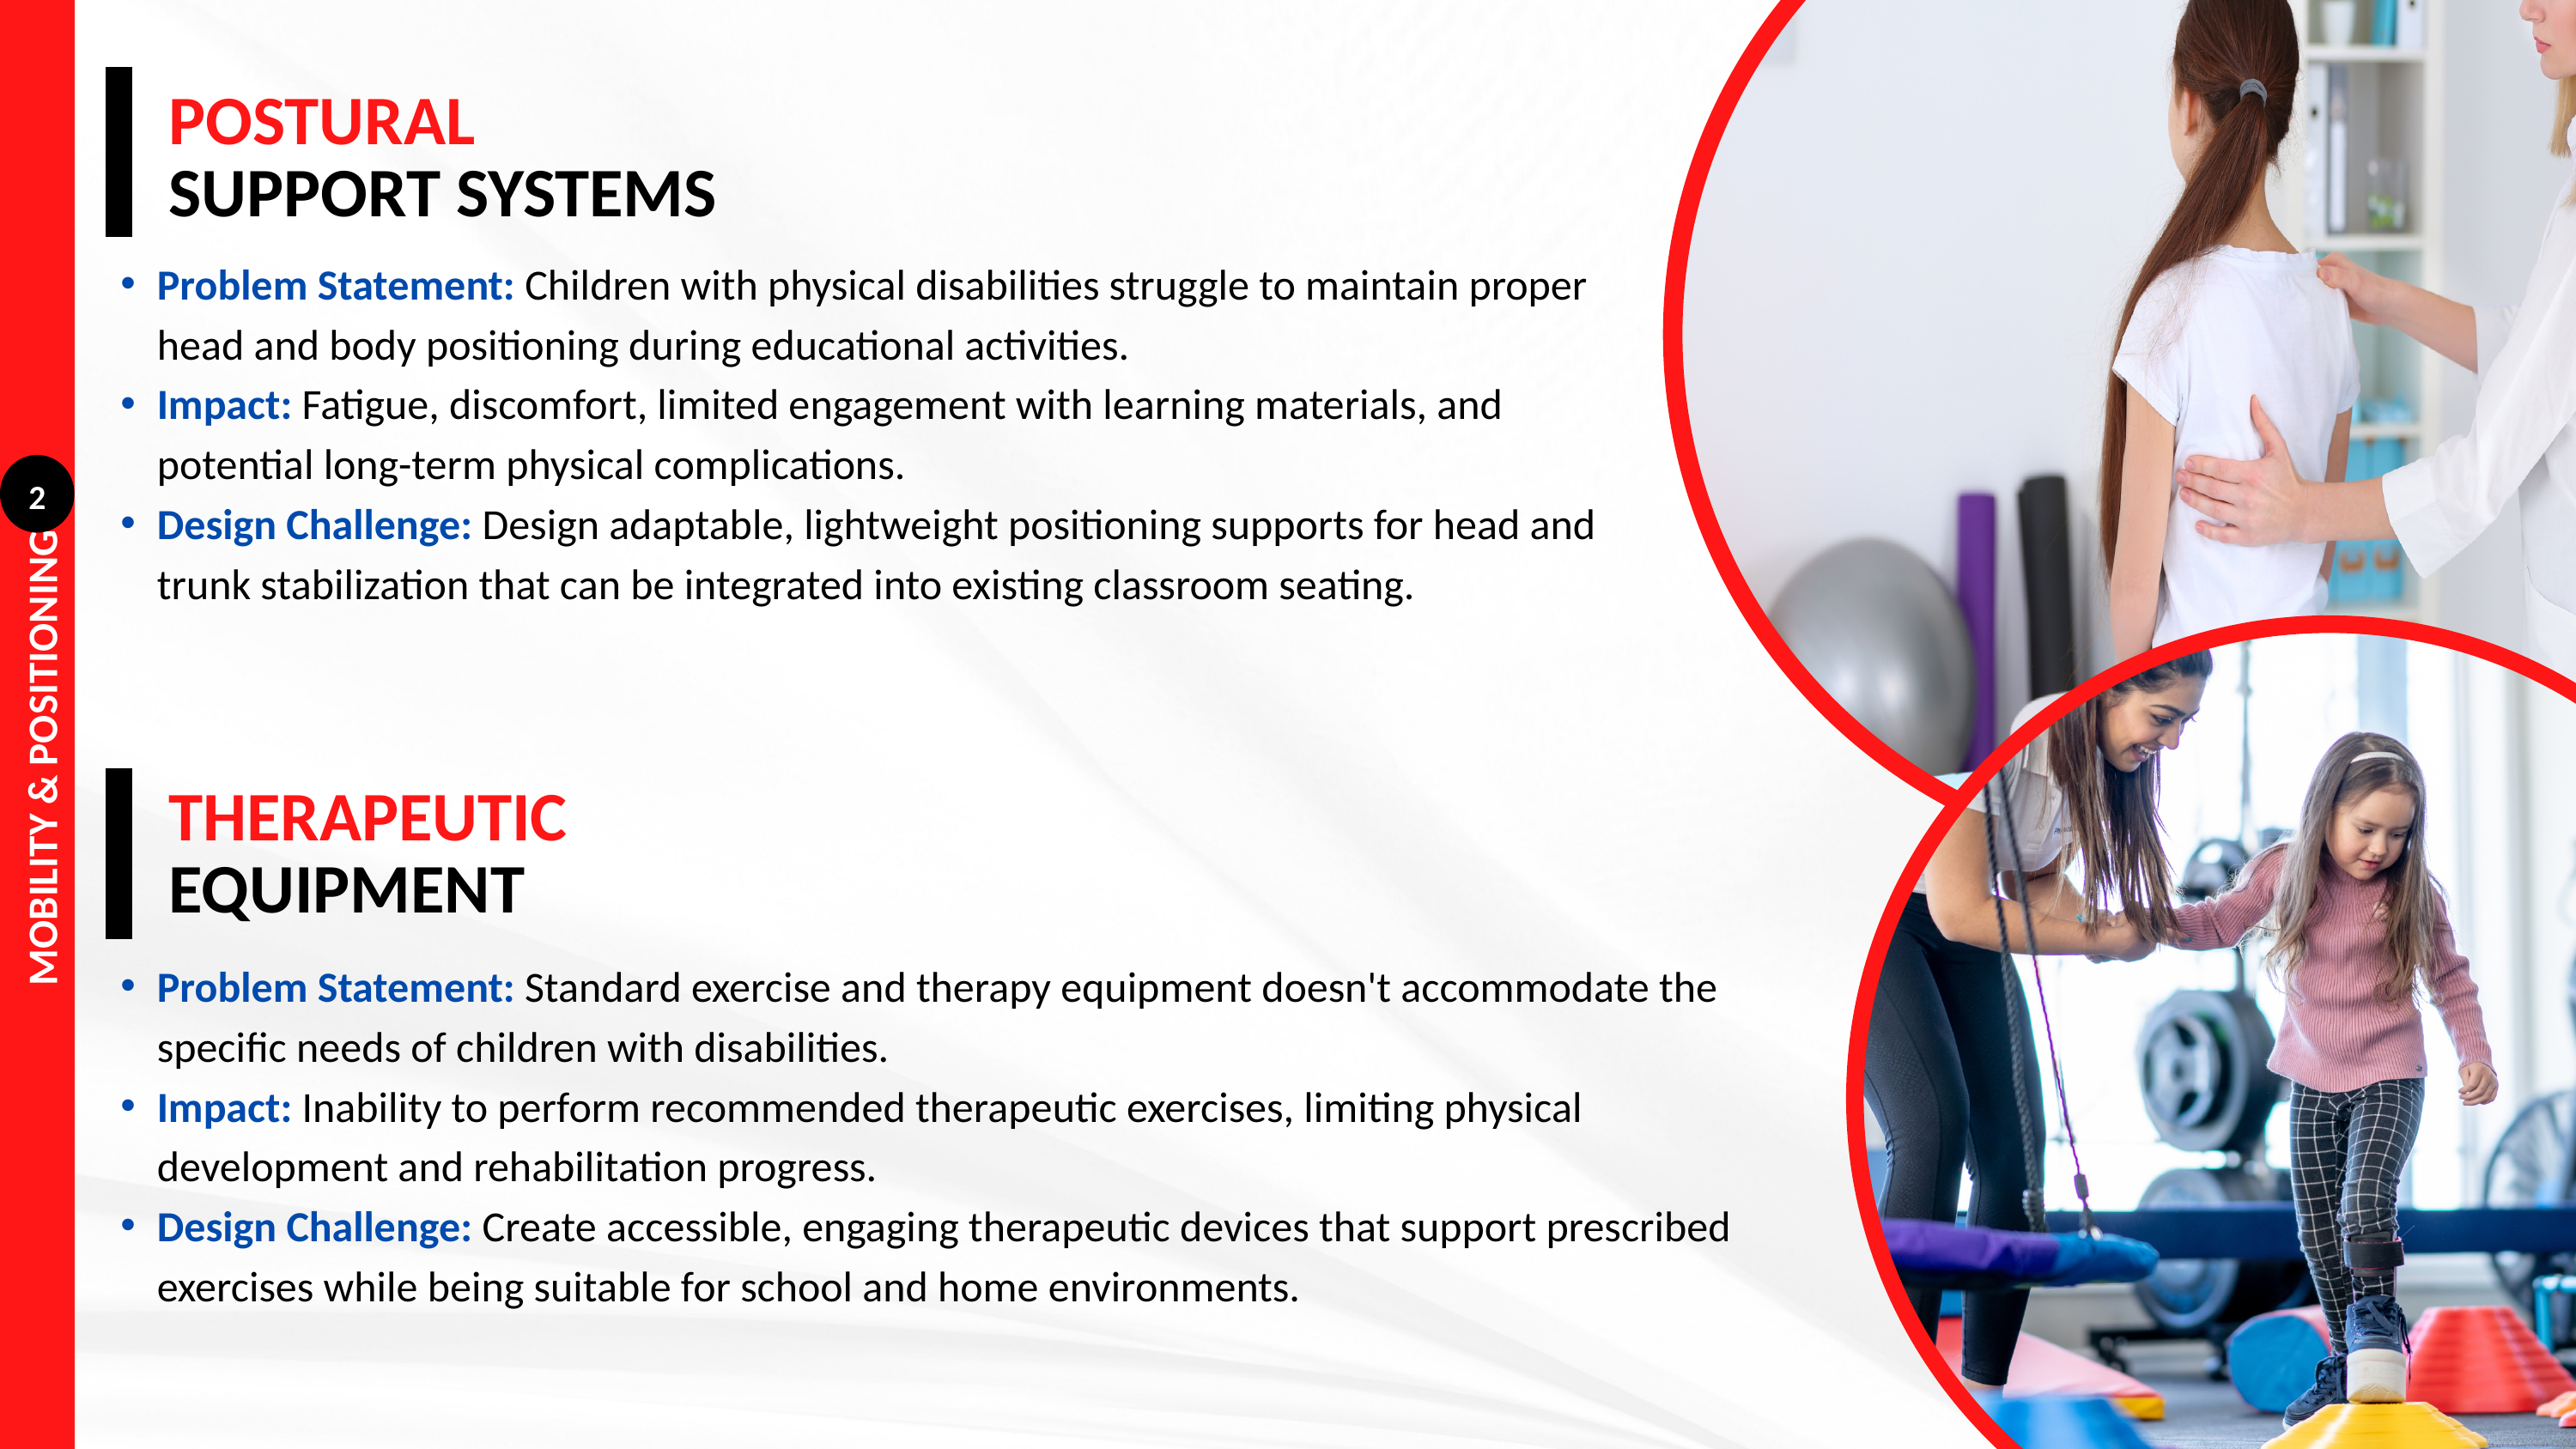

POSTURAL

SUPPORT SYSTEMS
Problem Statement: Children with physical disabilities struggle to maintain proper head and body positioning during educational activities.
Impact: Fatigue, discomfort, limited engagement with learning materials, and potential long-term physical complications.
Design Challenge: Design adaptable, lightweight positioning supports for head and trunk stabilization that can be integrated into existing classroom seating.

2

MOBILITY & POSITIONING
THERAPEUTIC

EQUIPMENT
Problem Statement: Standard exercise and therapy equipment doesn't accommodate the specific needs of children with disabilities.
Impact: Inability to perform recommended therapeutic exercises, limiting physical development and rehabilitation progress.
Design Challenge: Create accessible, engaging therapeutic devices that support prescribed exercises while being suitable for school and home environments.